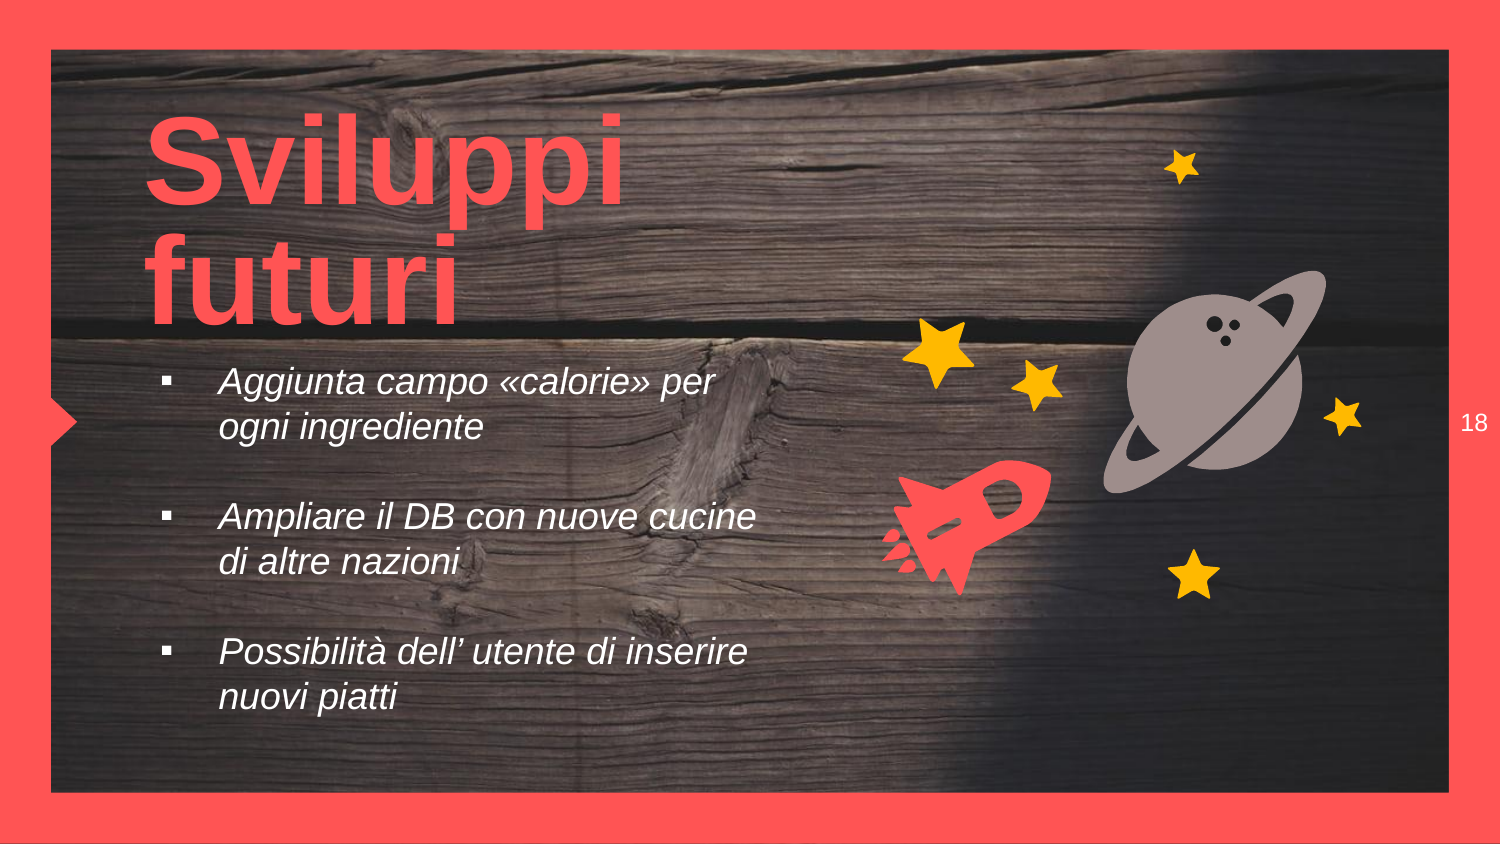

Sviluppi futuri

Aggiunta campo «calorie» per ogni ingrediente

Ampliare il DB con nuove cucine di altre nazioni

Possibilità dell’ utente di inserire nuovi piatti

18